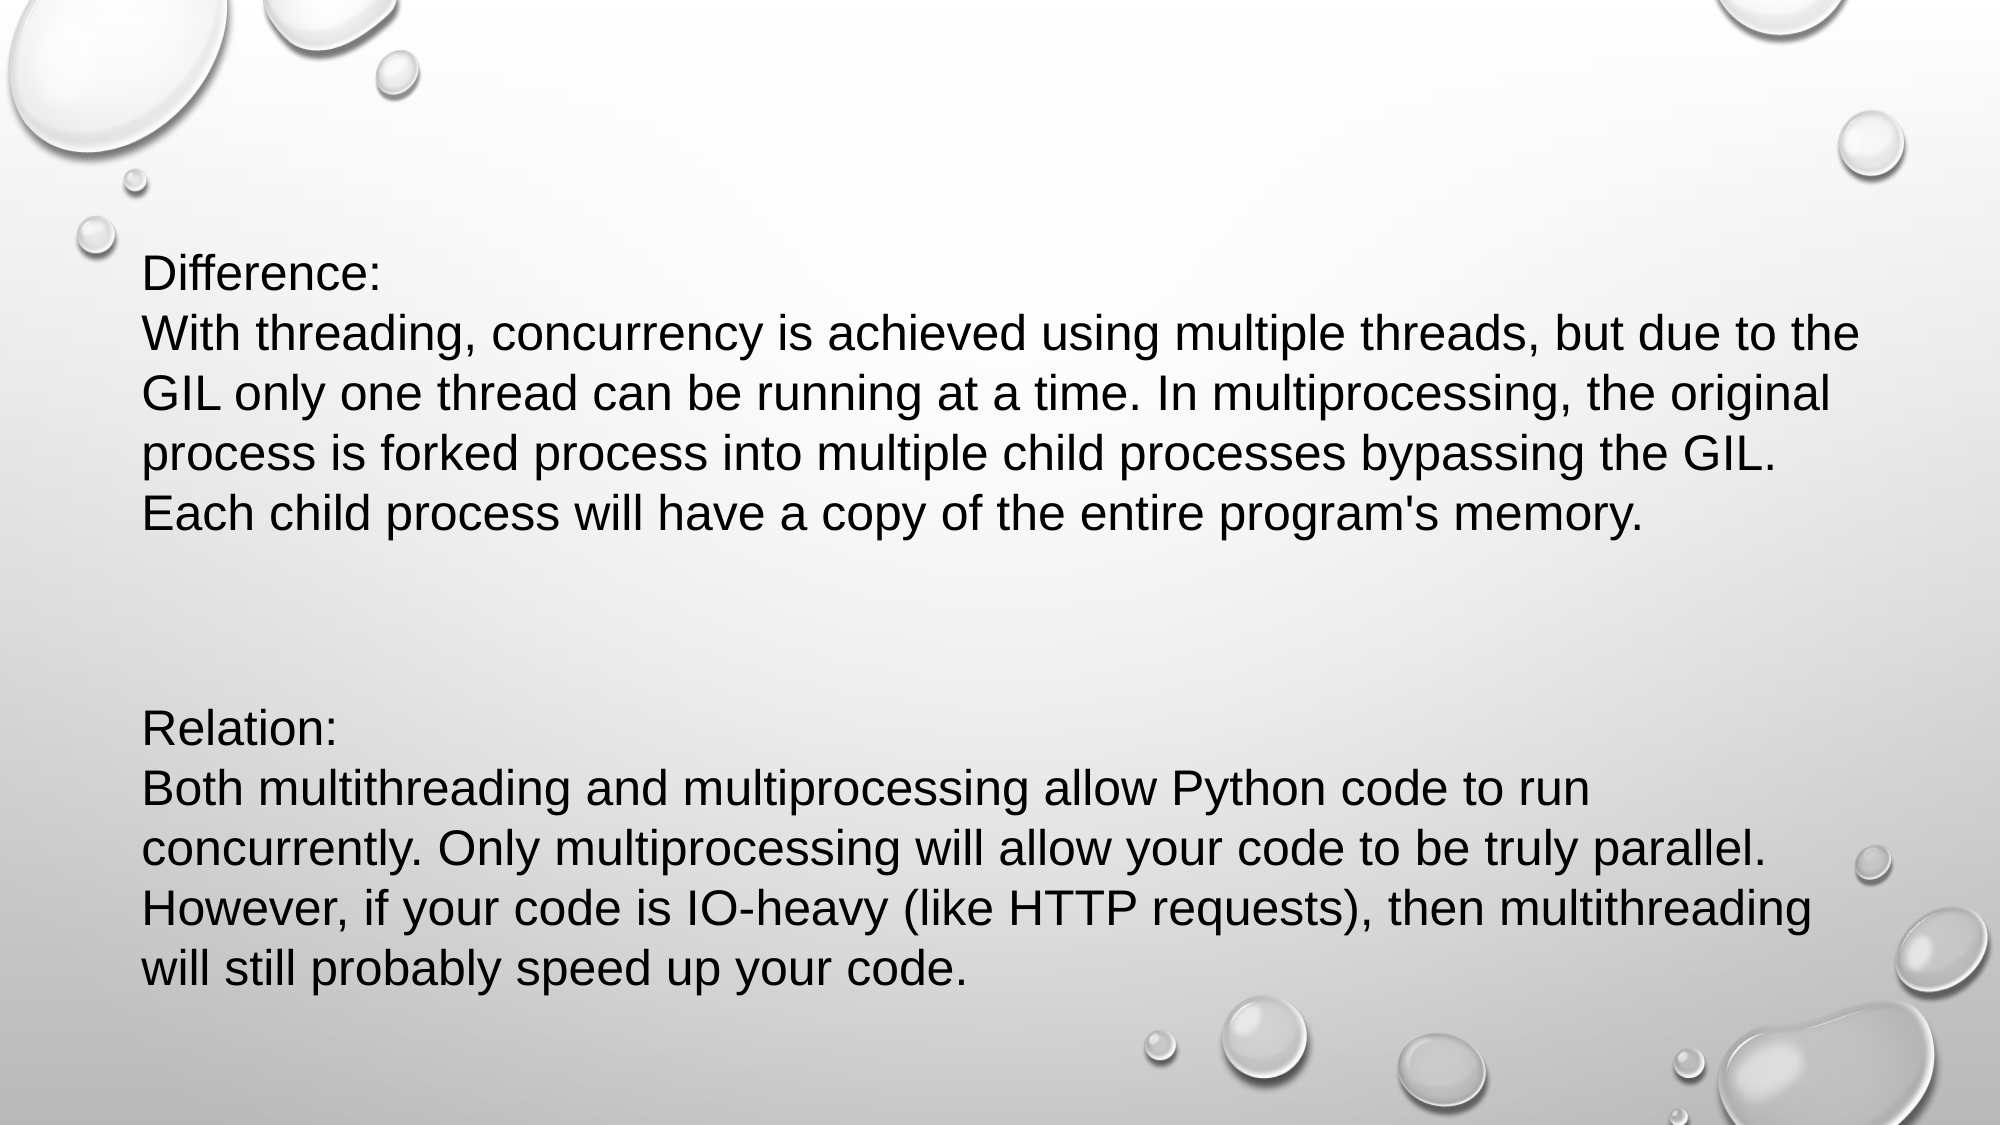

Difference:
With threading, concurrency is achieved using multiple threads, but due to the GIL only one thread can be running at a time. In multiprocessing, the original process is forked process into multiple child processes bypassing the GIL. Each child process will have a copy of the entire program's memory.
Relation:
Both multithreading and multiprocessing allow Python code to run concurrently. Only multiprocessing will allow your code to be truly parallel. However, if your code is IO-heavy (like HTTP requests), then multithreading will still probably speed up your code.